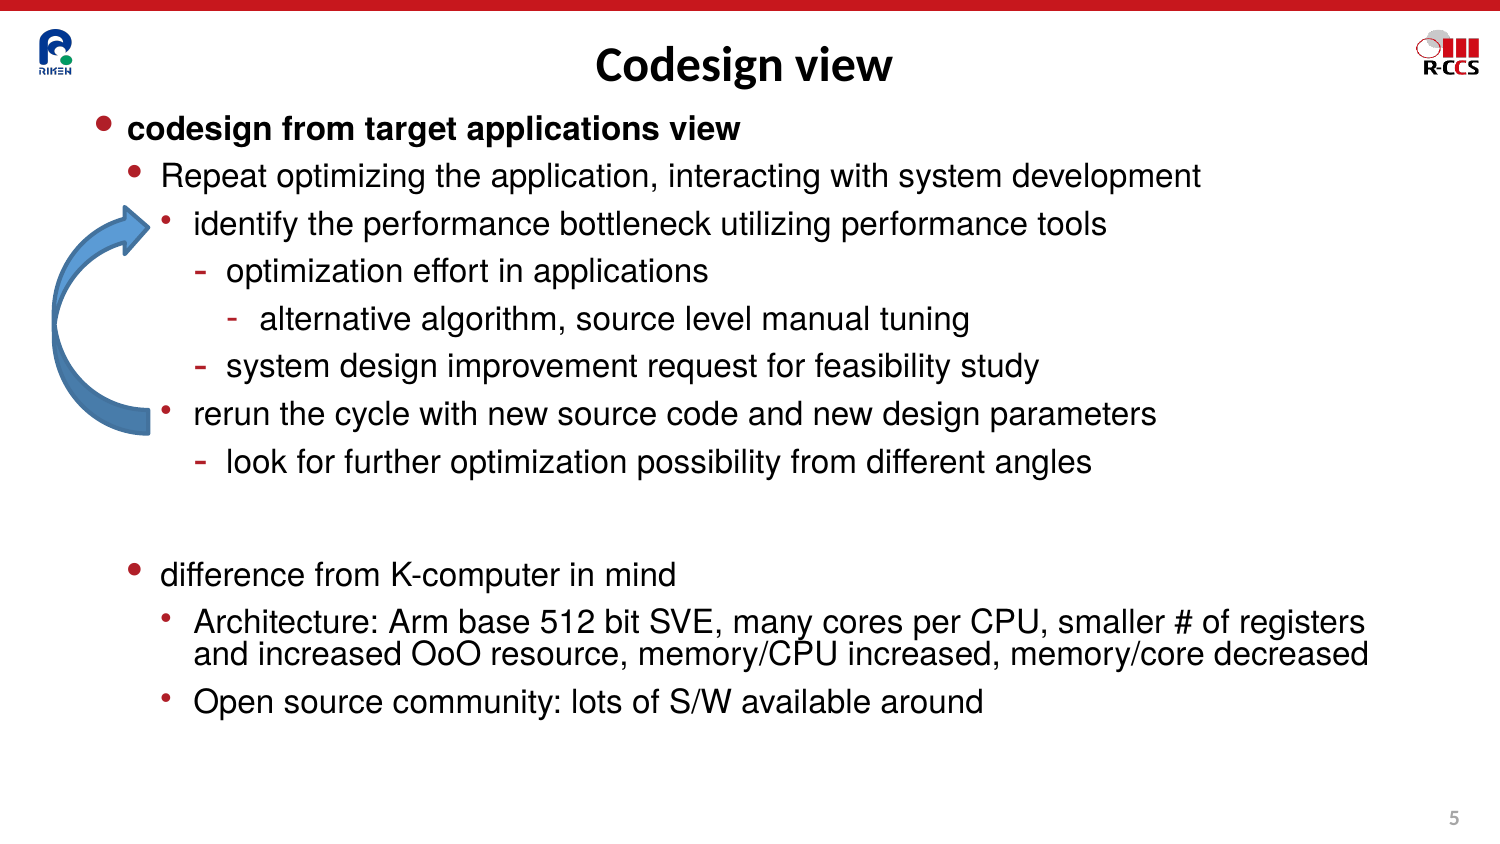

# Codesign view
codesign from target applications view
Repeat optimizing the application, interacting with system development
identify the performance bottleneck utilizing performance tools
optimization effort in applications
alternative algorithm, source level manual tuning
system design improvement request for feasibility study
rerun the cycle with new source code and new design parameters
look for further optimization possibility from different angles

difference from K-computer in mind
Architecture: Arm base 512 bit SVE, many cores per CPU, smaller # of registers and increased OoO resource, memory/CPU increased, memory/core decreased
Open source community: lots of S/W available around

5